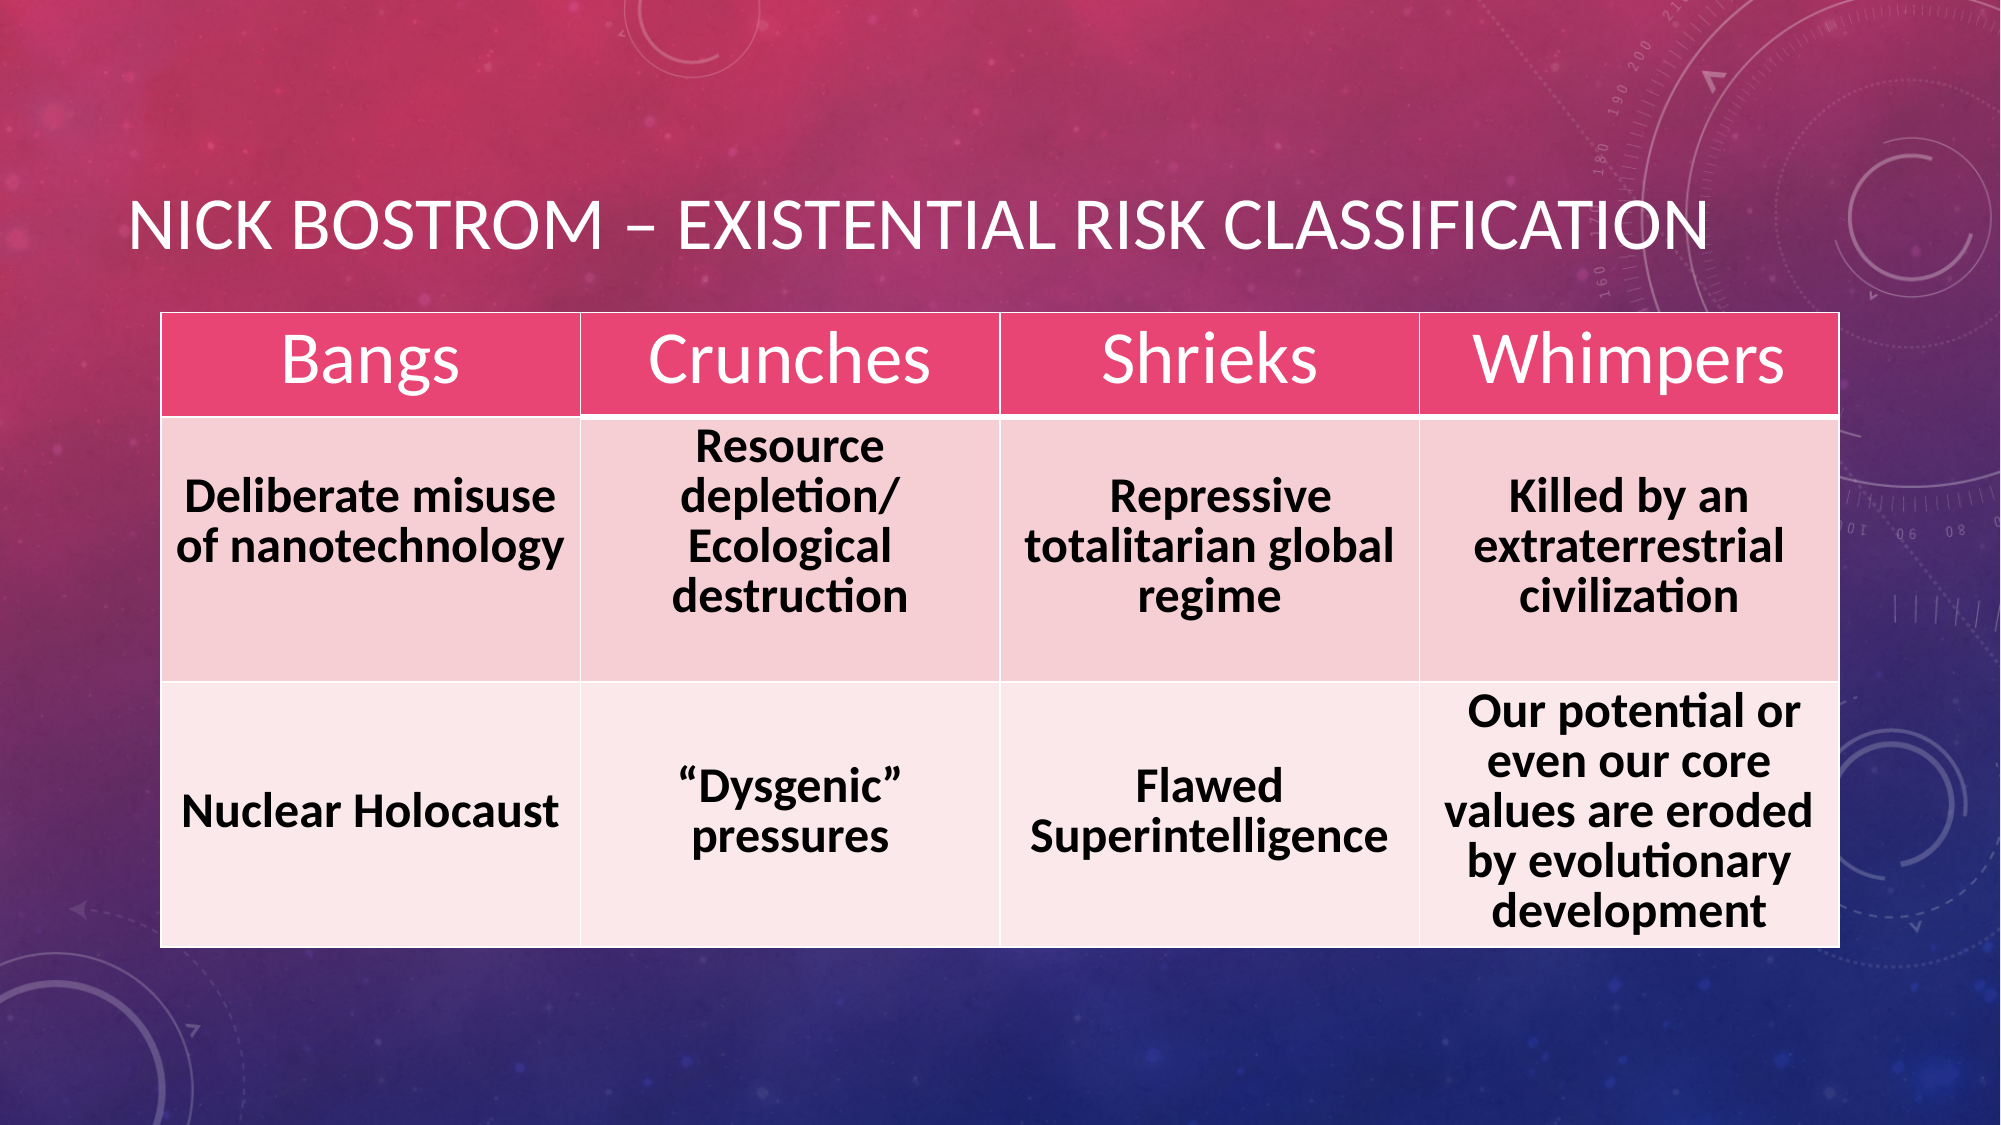

# Nick bostrom – existential risk classification
| Bangs | Crunches | Shrieks | Whimpers |
| --- | --- | --- | --- |
| Deliberate misuse of nanotechnology | Resource depletion/ Ecological destruction | Repressive totalitarian global regime | Killed by an extraterrestrial civilization |
| Nuclear Holocaust | “Dysgenic” pressures | Flawed Superintelligence | Our potential or even our core values are eroded by evolutionary development |